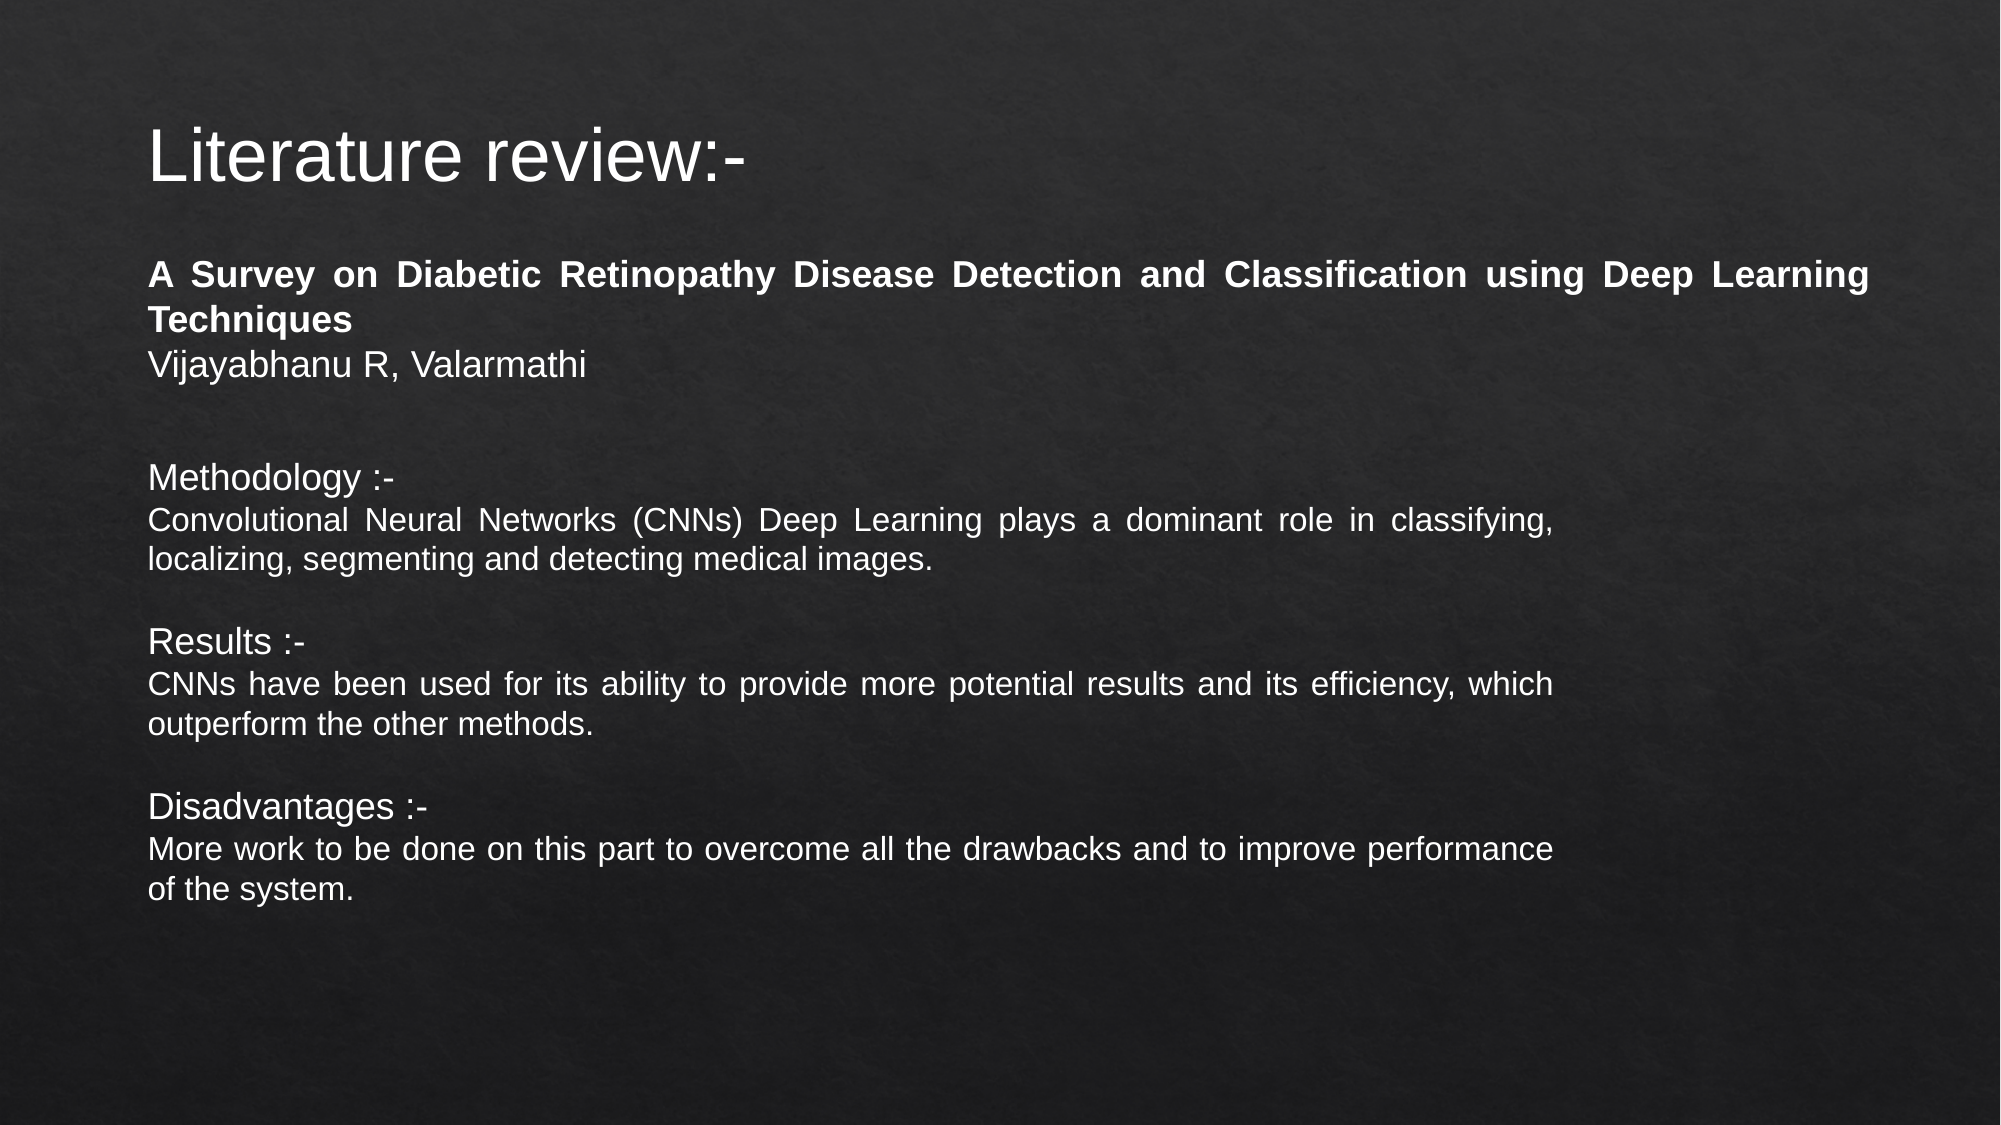

Literature review:-
A Survey on Diabetic Retinopathy Disease Detection and Classification using Deep Learning  Techniques
Vijayabhanu R, Valarmathi

Methodology :-
Convolutional Neural Networks (CNNs) Deep Learning plays a dominant role in classifying, localizing, segmenting and detecting medical images.

Results :-
CNNs have been used for its ability to provide more potential results and its efficiency, which outperform the other methods.

Disadvantages :-
More work to be done on this part to overcome all the drawbacks and to improve performance of the system.